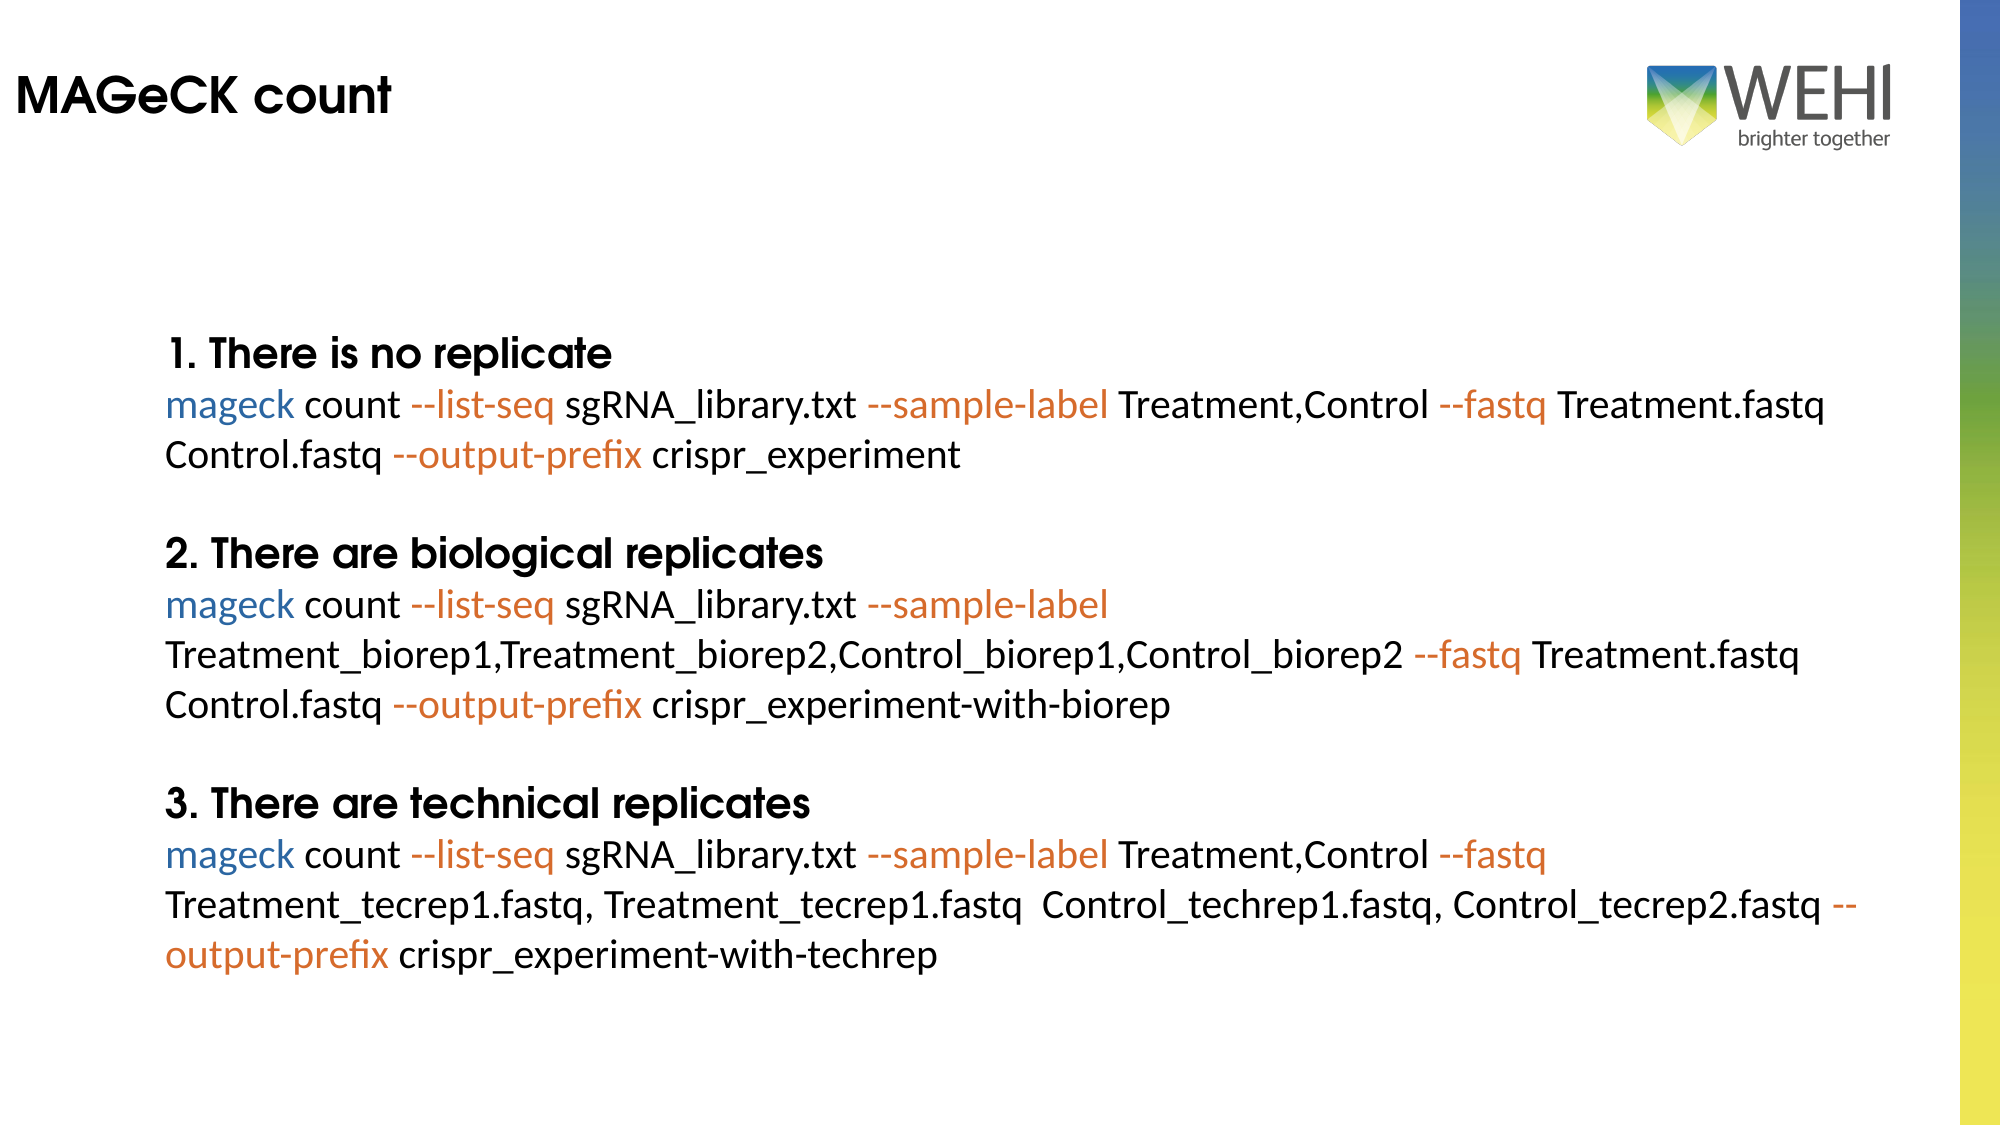

# MAGeCK count
1. There is no replicate
mageck count --list-seq sgRNA_library.txt --sample-label Treatment,Control --fastq Treatment.fastq Control.fastq --output-prefix crispr_experiment

2. There are biological replicates
mageck count --list-seq sgRNA_library.txt --sample-label Treatment_biorep1,Treatment_biorep2,Control_biorep1,Control_biorep2 --fastq Treatment.fastq Control.fastq --output-prefix crispr_experiment-with-biorep

3. There are technical replicates
mageck count --list-seq sgRNA_library.txt --sample-label Treatment,Control --fastq Treatment_tecrep1.fastq, Treatment_tecrep1.fastq  Control_techrep1.fastq, Control_tecrep2.fastq --output-prefix crispr_experiment-with-techrep